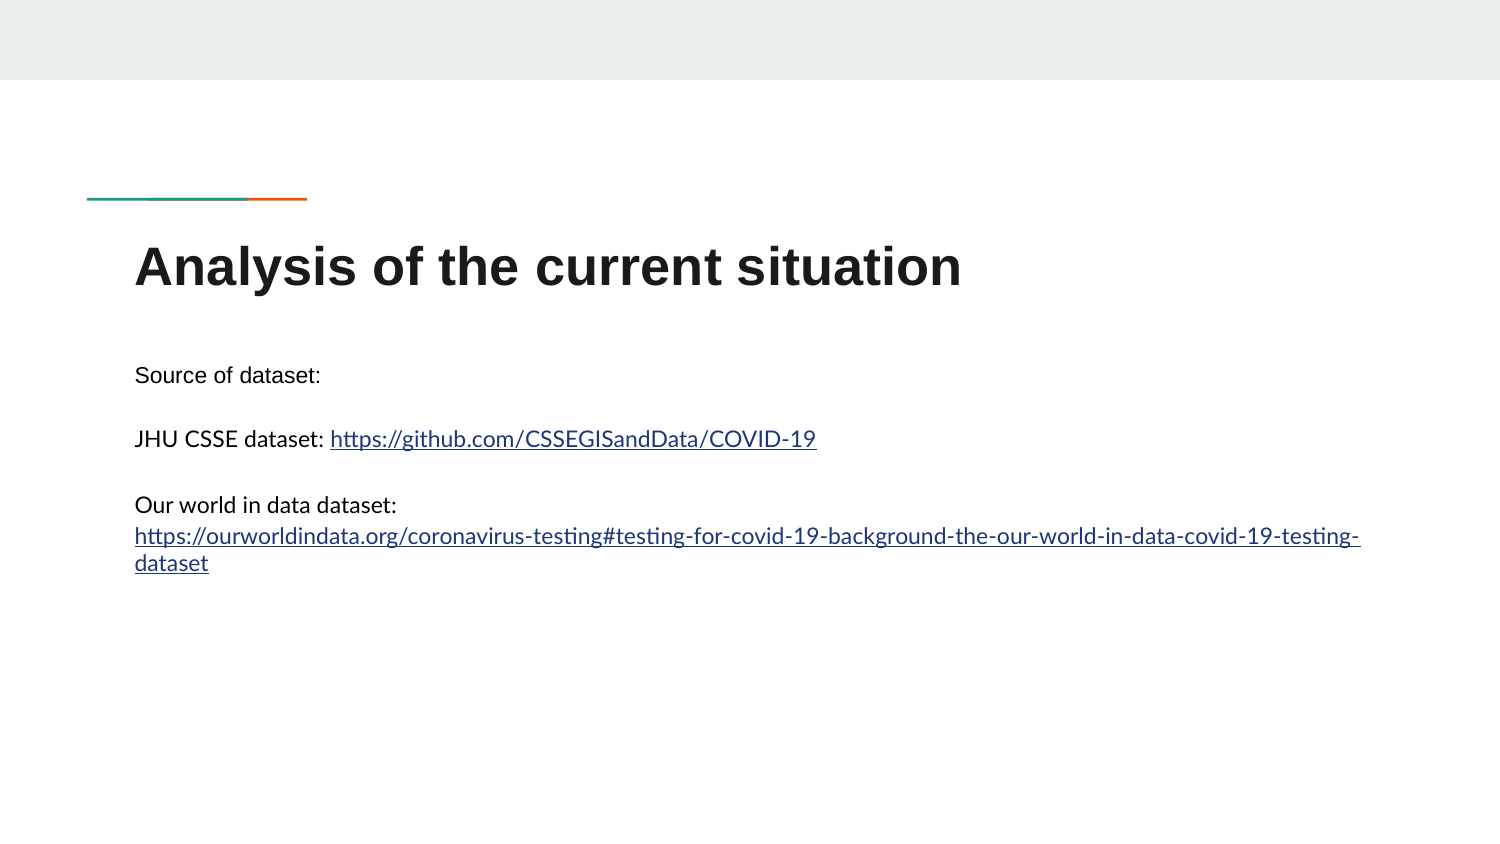

# Analysis of the current situation

Source of dataset:
JHU CSSE dataset: ​https://github.com/CSSEGISandData/COVID-19
Our world in data dataset: https://ourworldindata.org/coronavirus-testing#testing-for-covid-19-background-the-our-world-in-data-covid-19-testing-dataset